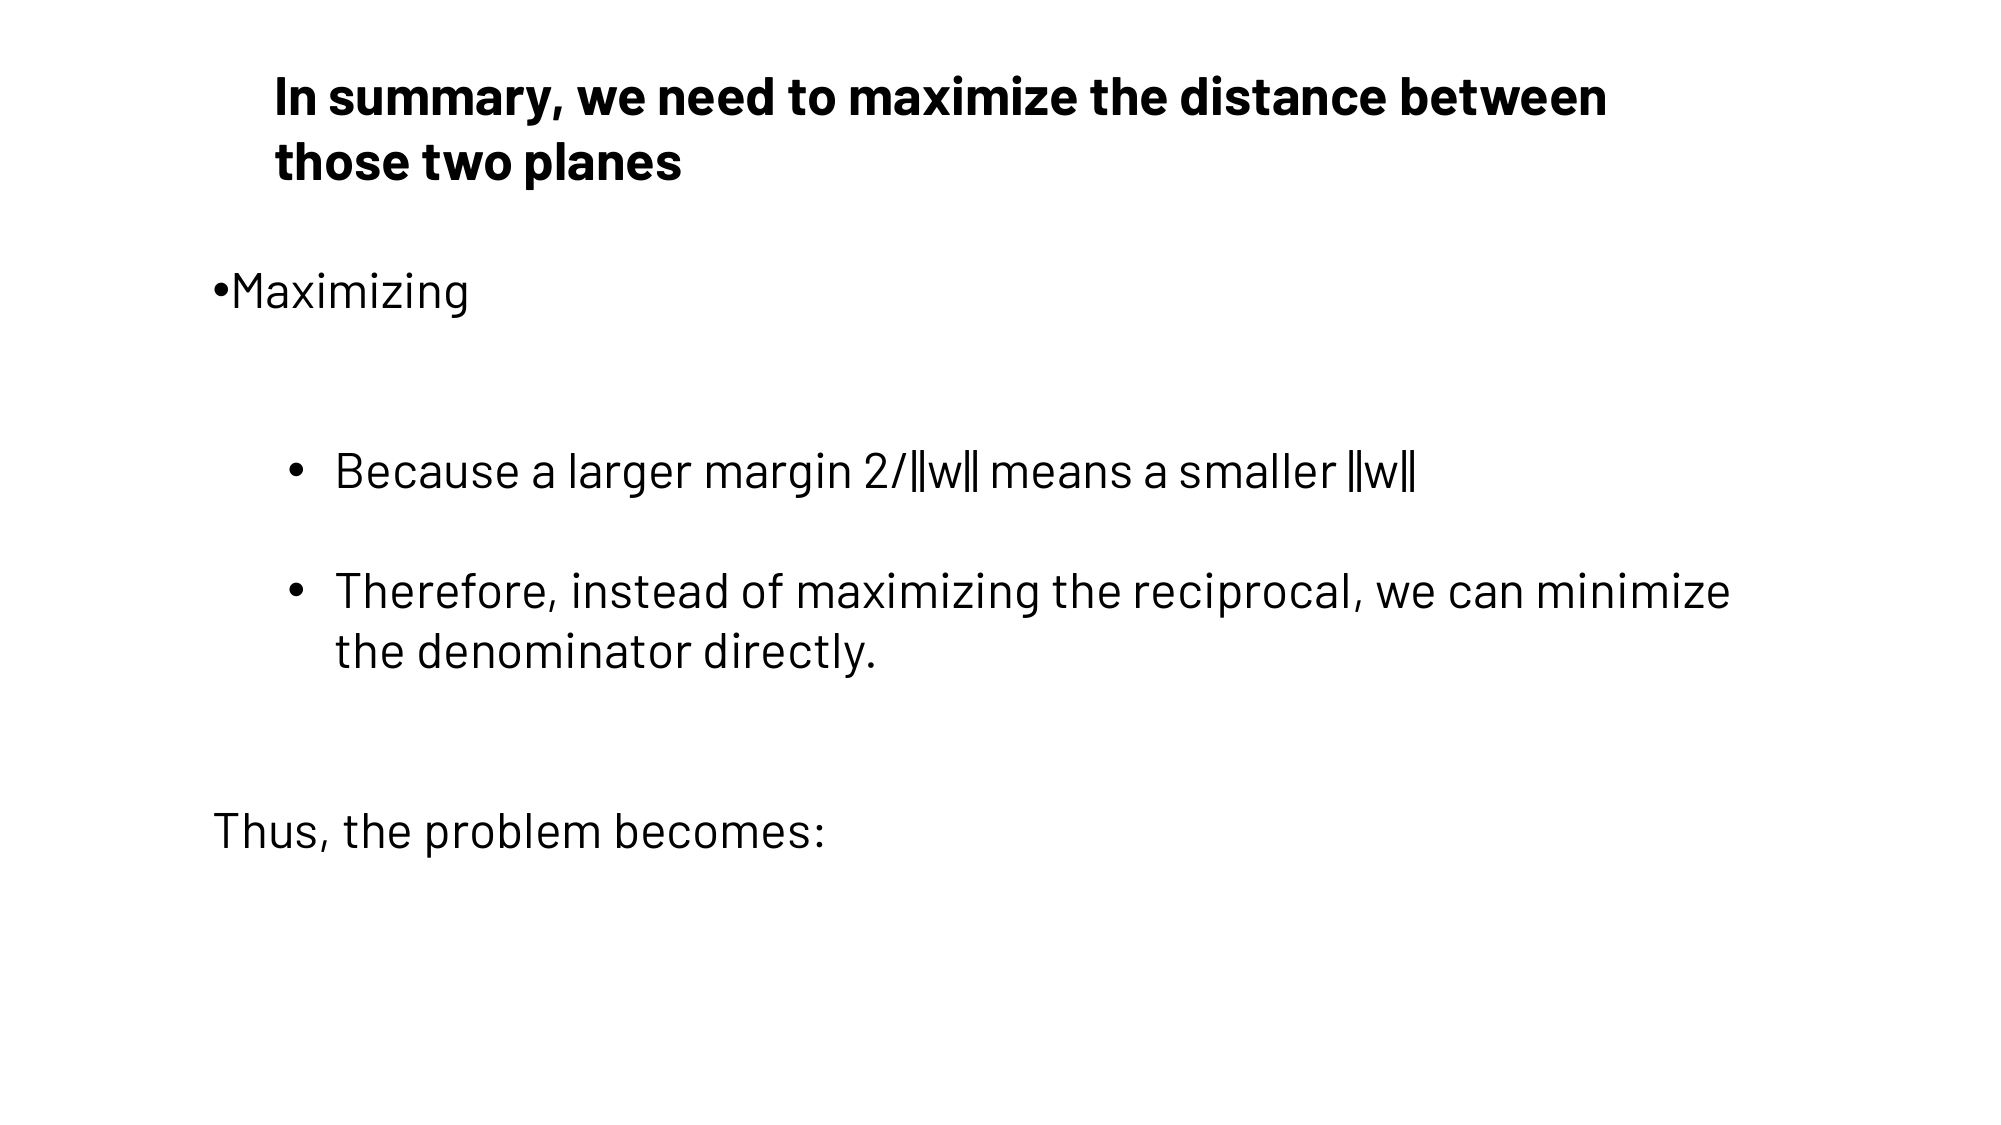

In summary, we need to maximize the distance between
those two planes
Maximizing

Because a larger margin 2/||w|| means a smaller ||w||

Therefore, instead of maximizing the reciprocal, we can minimize the denominator directly.

Thus, the problem becomes: